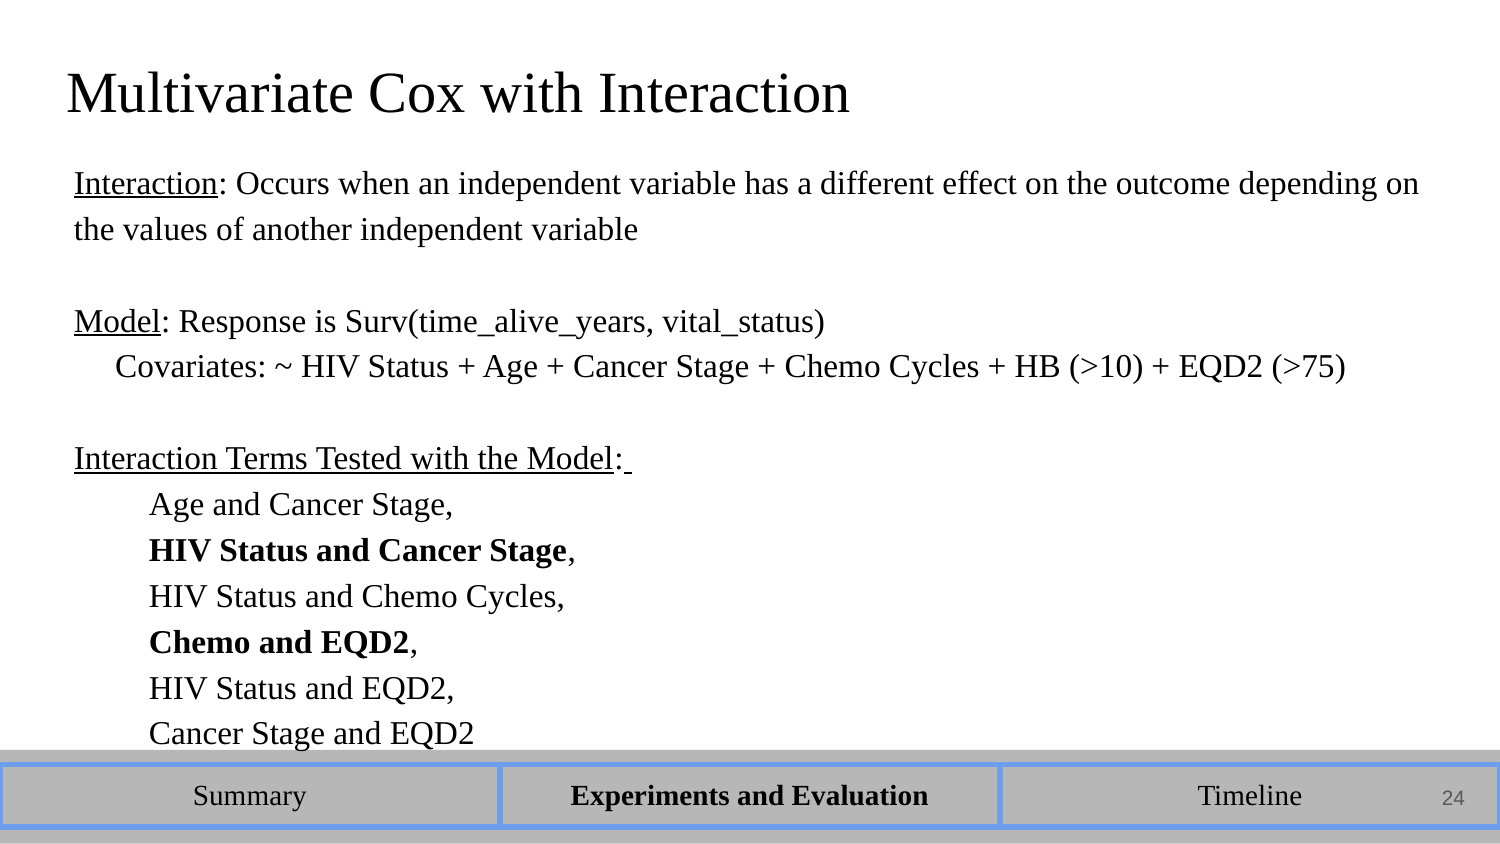

# Multivariate Cox with Interaction
Interaction: Occurs when an independent variable has a different effect on the outcome depending on the values of another independent variable

Model: Response is Surv(time_alive_years, vital_status)
     Covariates: ~ HIV Status + Age + Cancer Stage + Chemo Cycles + HB (>10) + EQD2 (>75)

Interaction Terms Tested with the Model:
Age and Cancer Stage,
HIV Status and Cancer Stage,
HIV Status and Chemo Cycles,
Chemo and EQD2,
HIV Status and EQD2,
Cancer Stage and EQD2

| Summary | Experiments and Evaluation | Timeline |
| --- | --- | --- |
24